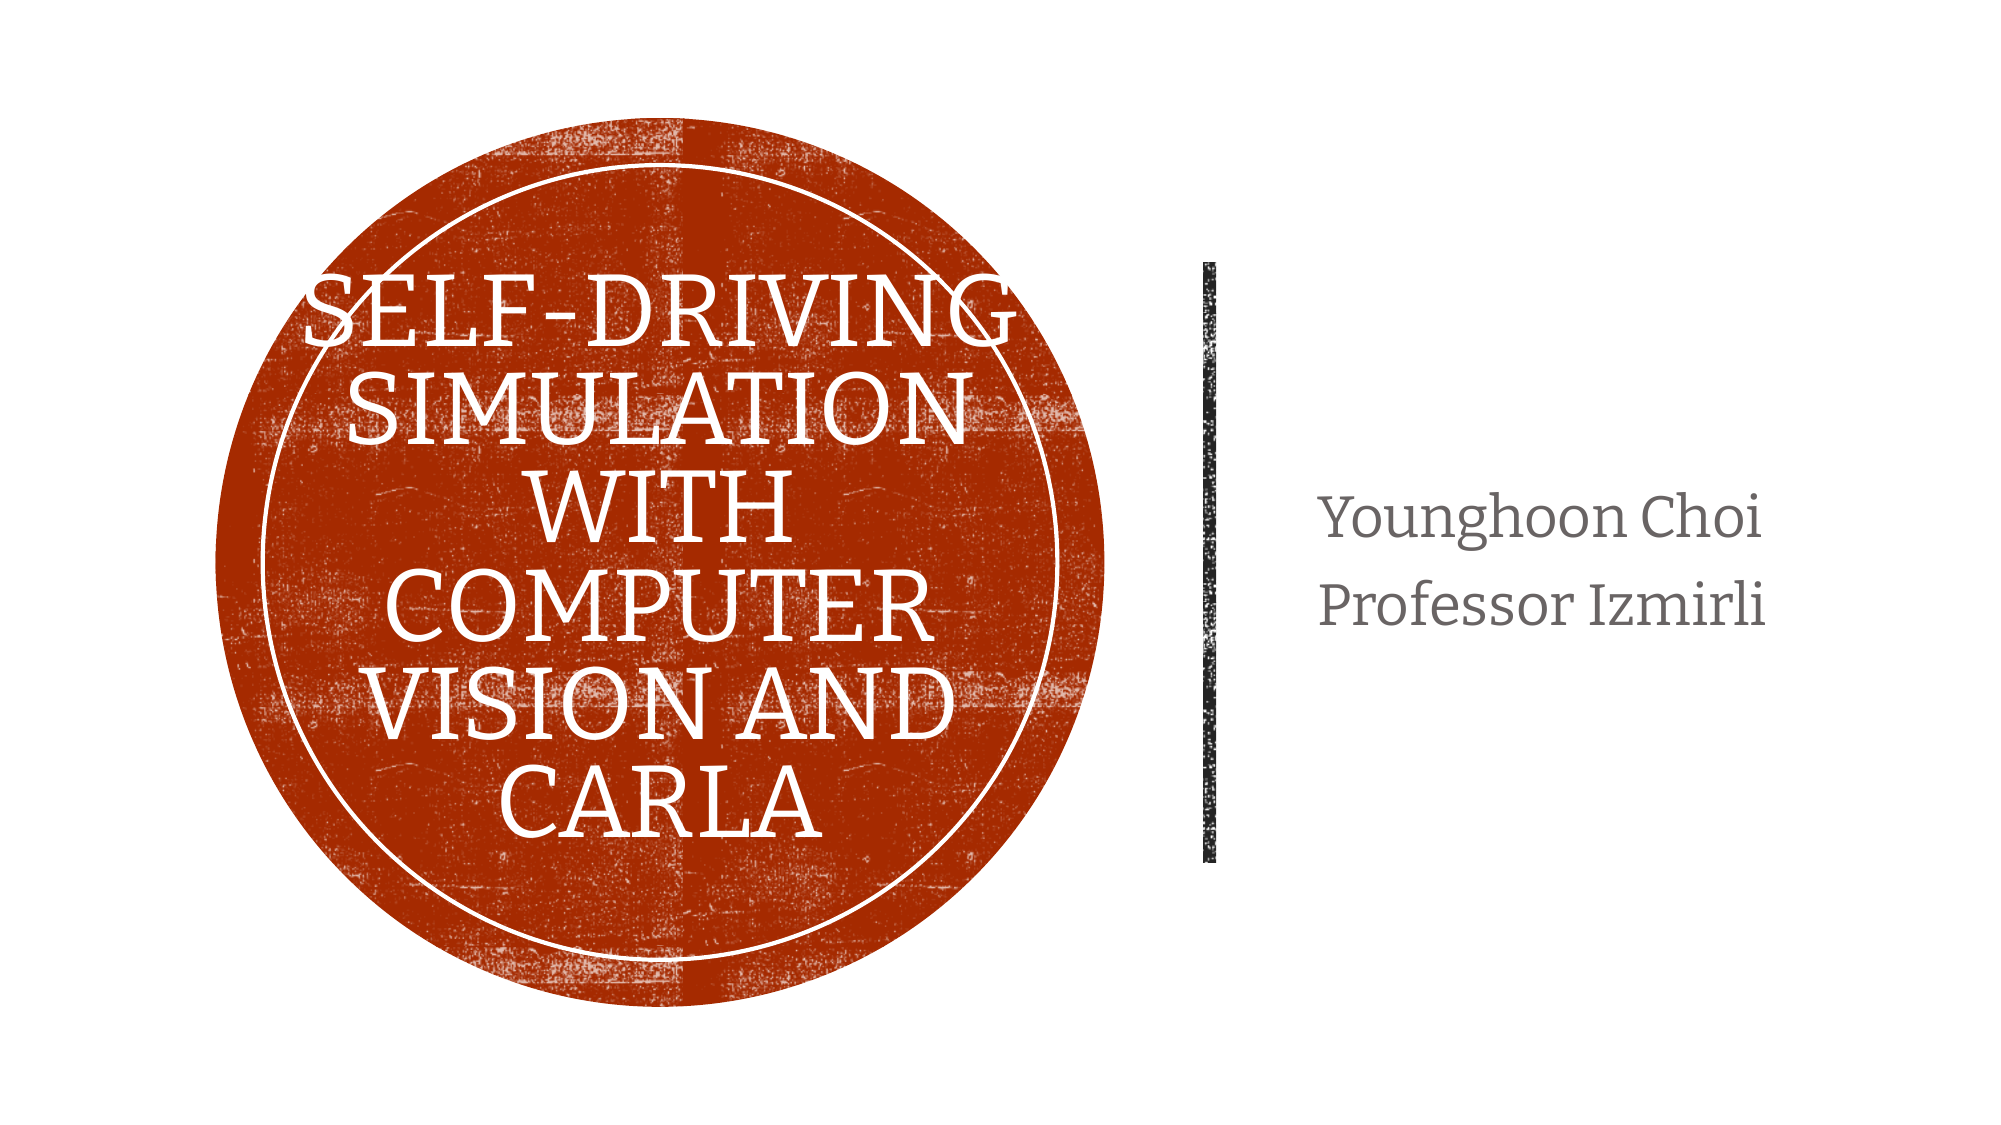

# Self-Driving Simulation with Computer Vision and Carla
Younghoon Choi
Professor Izmirli